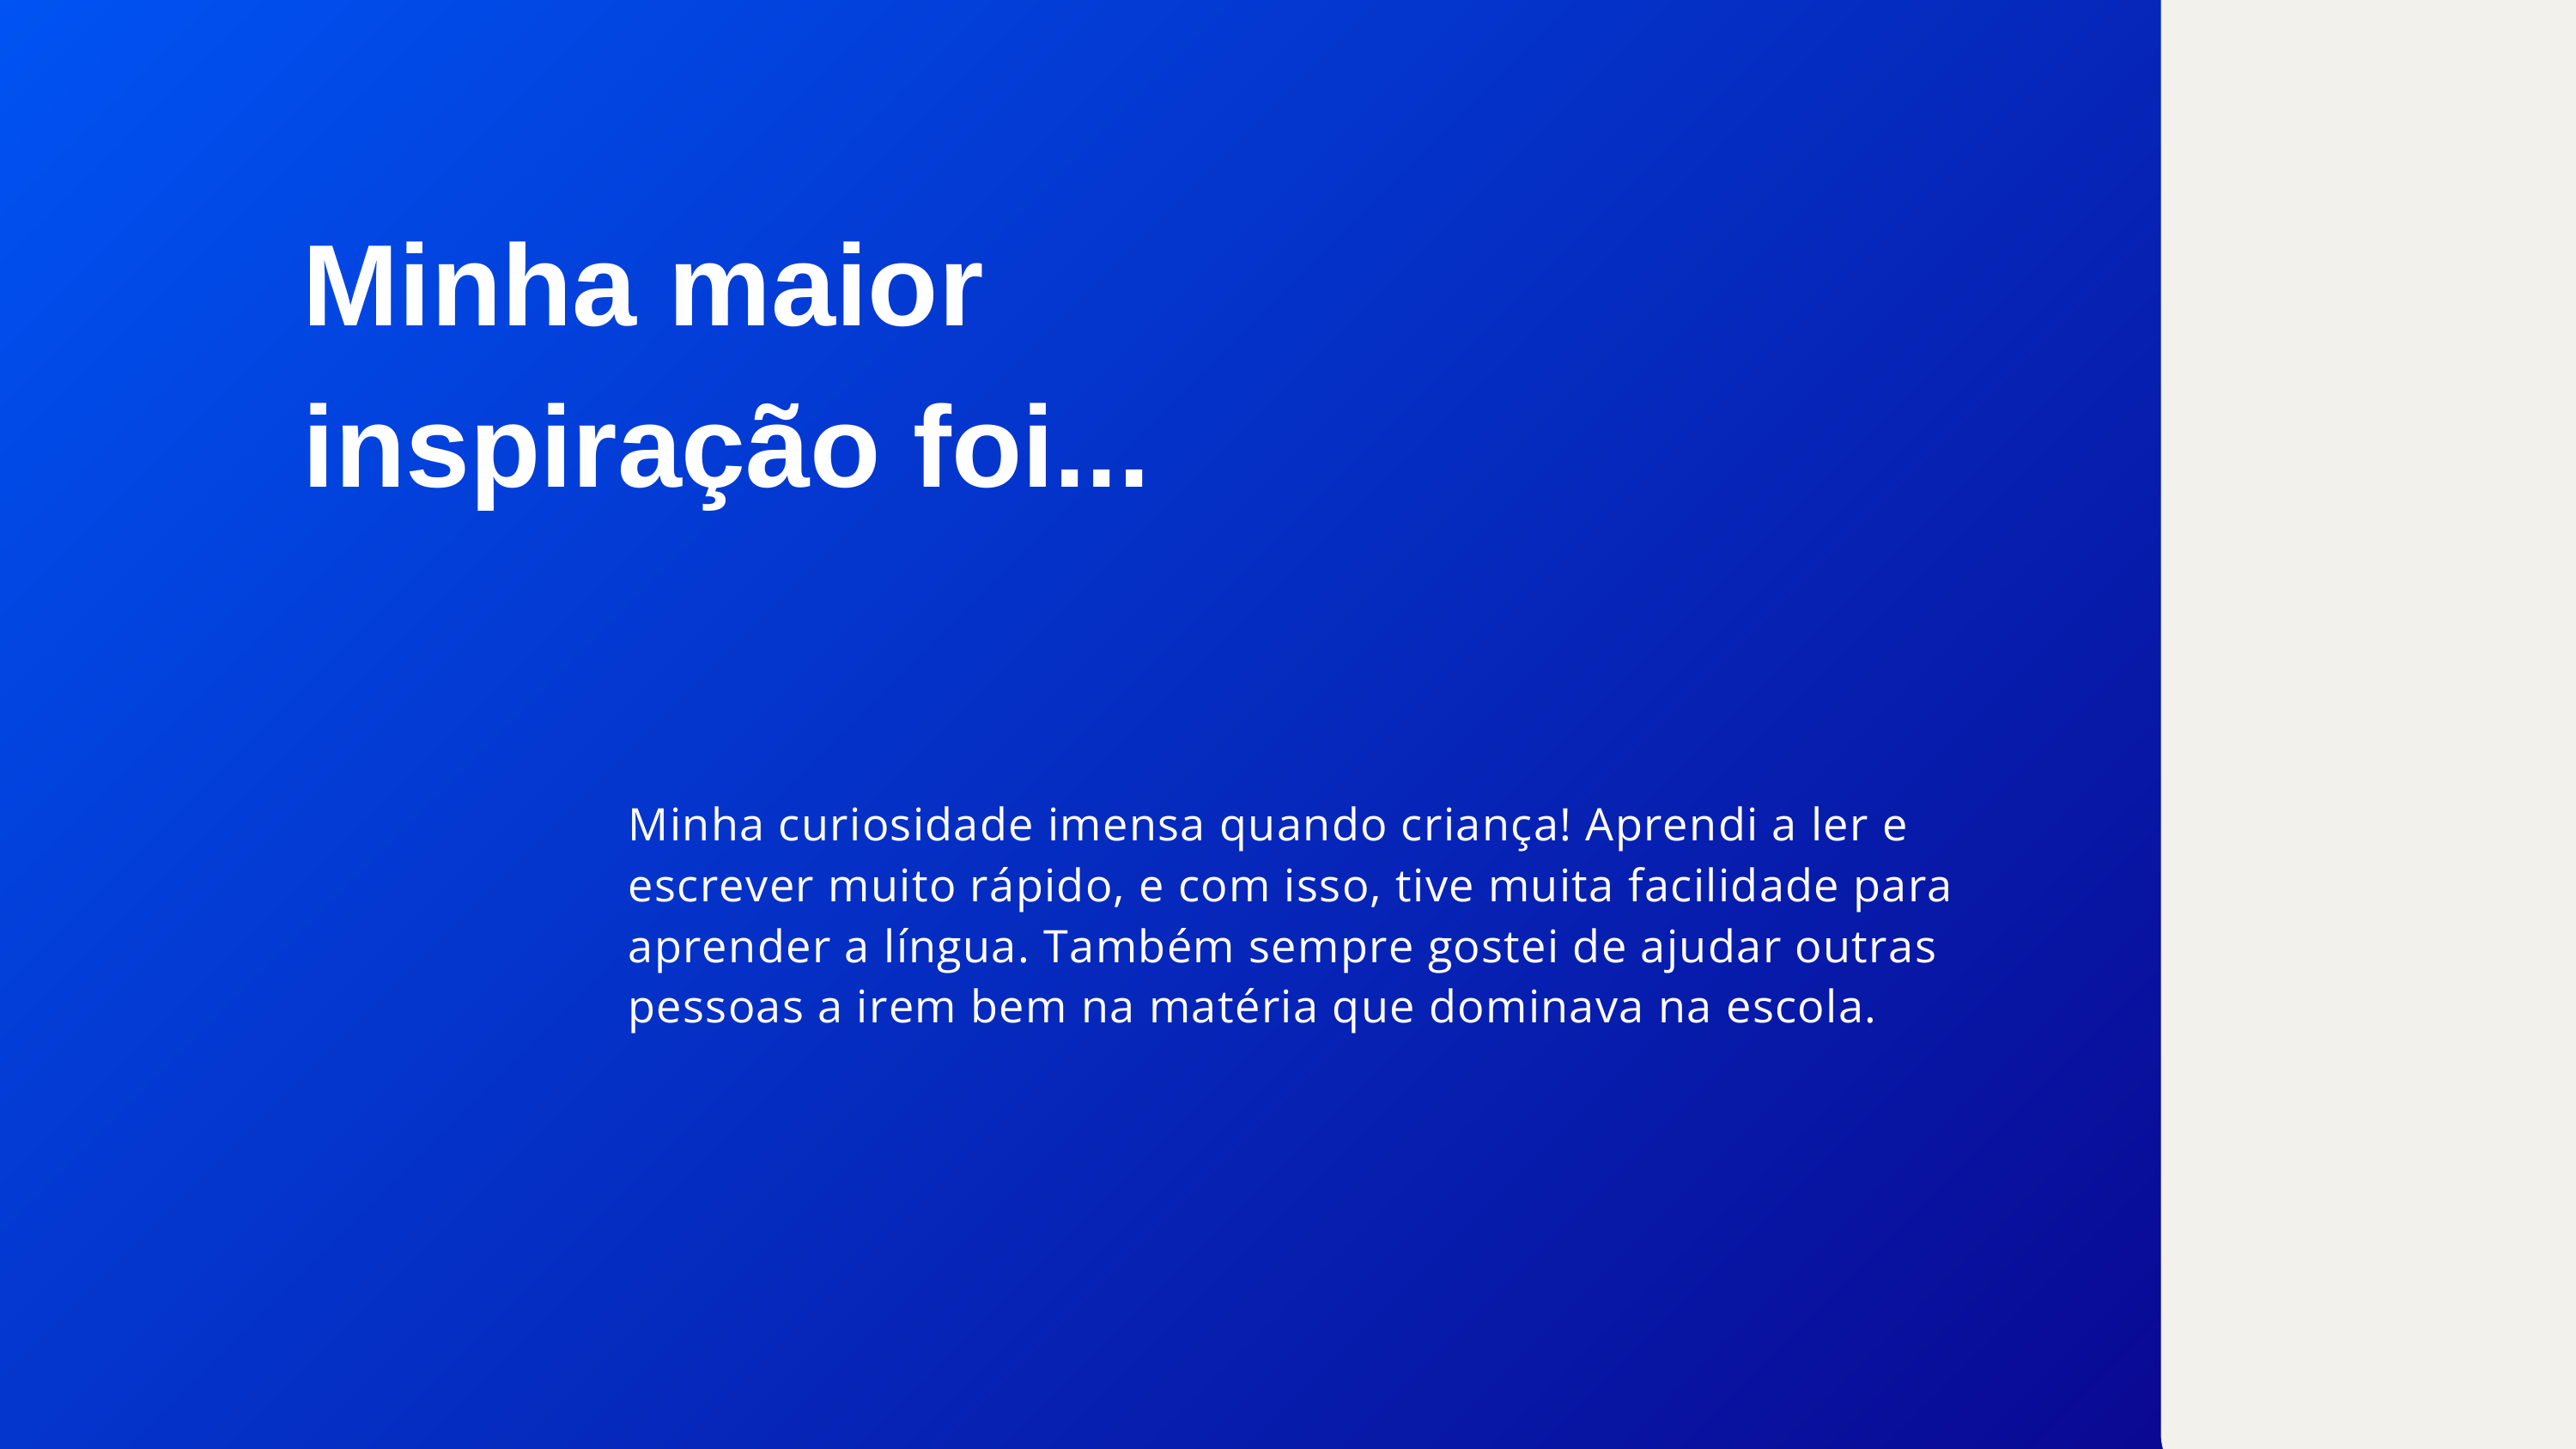

Minha maior inspiração foi...
Minha curiosidade imensa quando criança! Aprendi a ler e escrever muito rápido, e com isso, tive muita facilidade para aprender a língua. Também sempre gostei de ajudar outras pessoas a irem bem na matéria que dominava na escola.